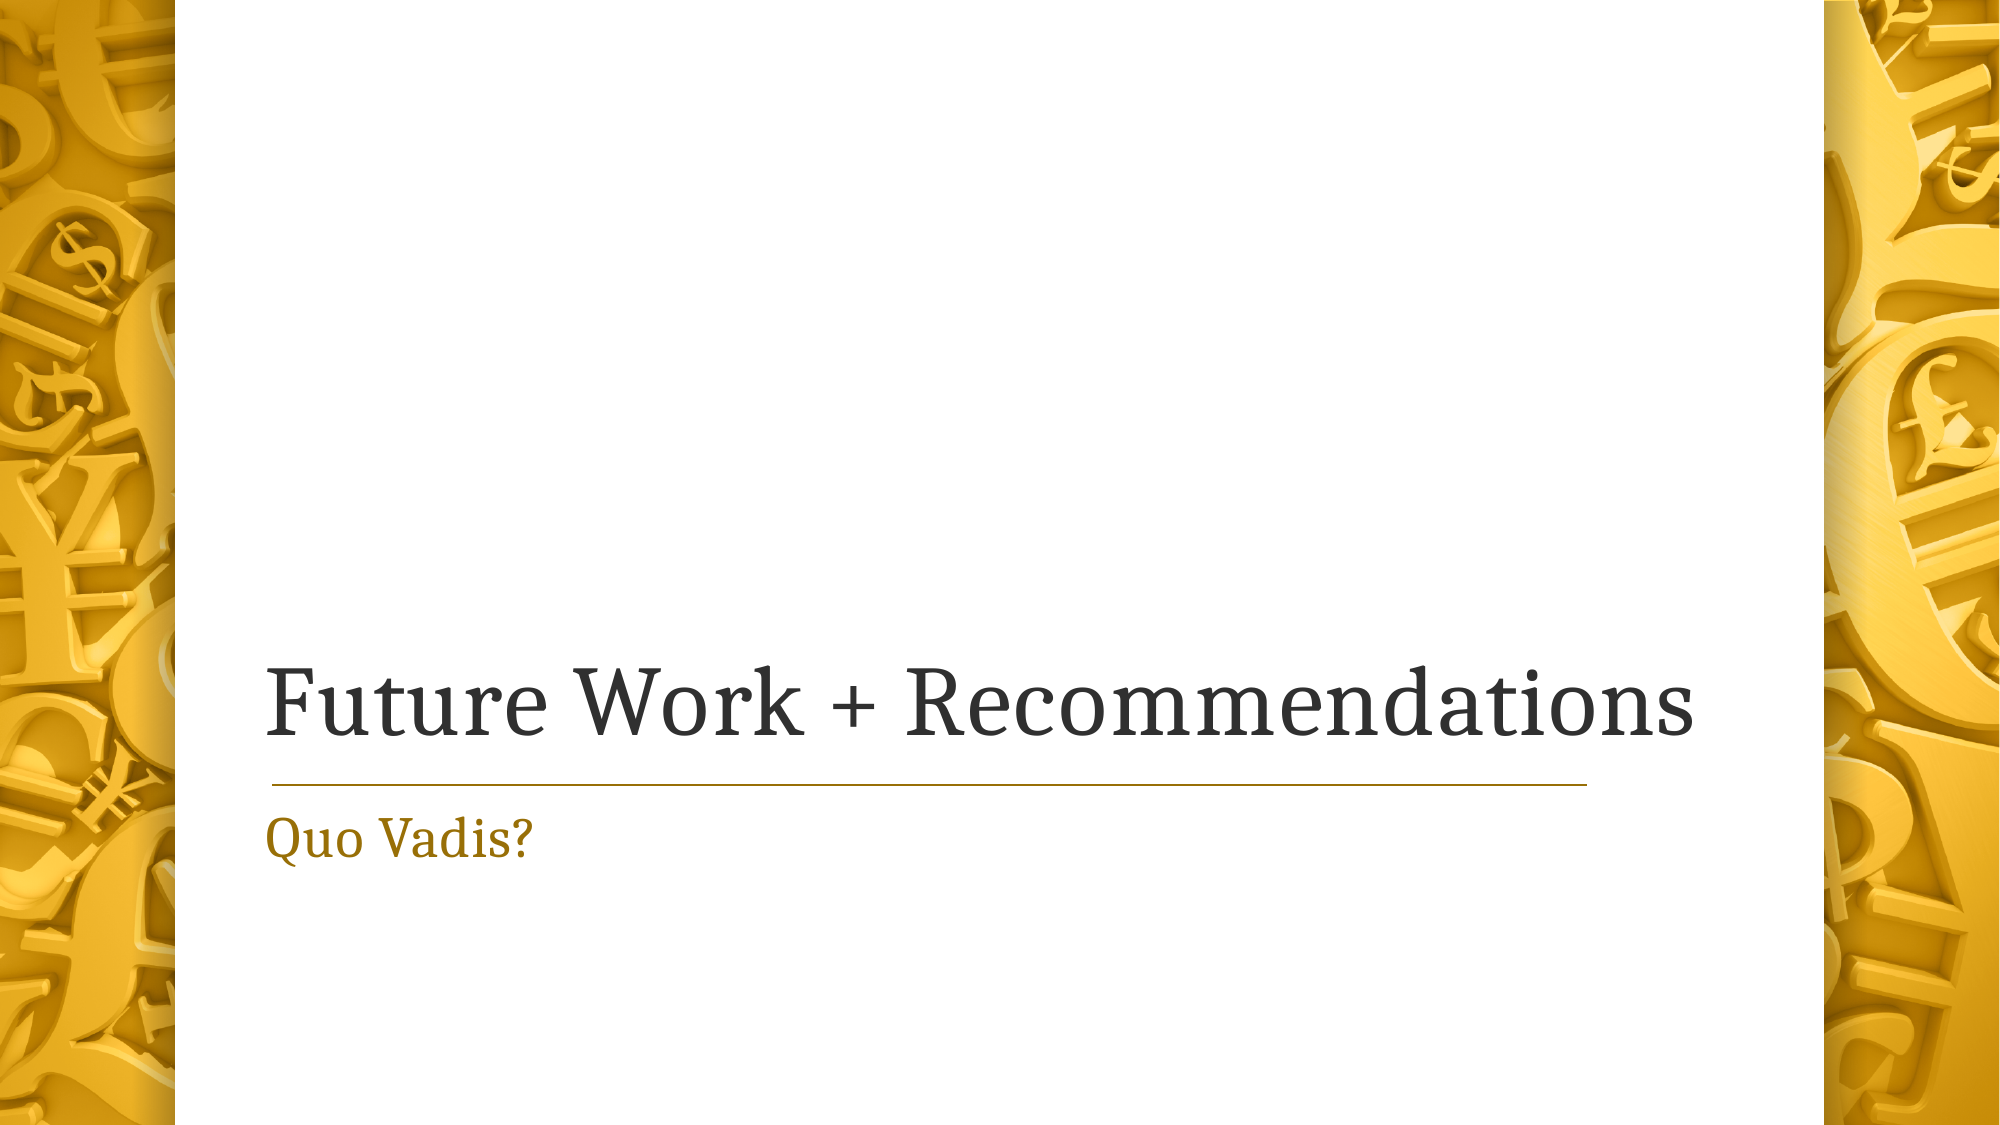

# Future Work + Recommendations
Quo Vadis?